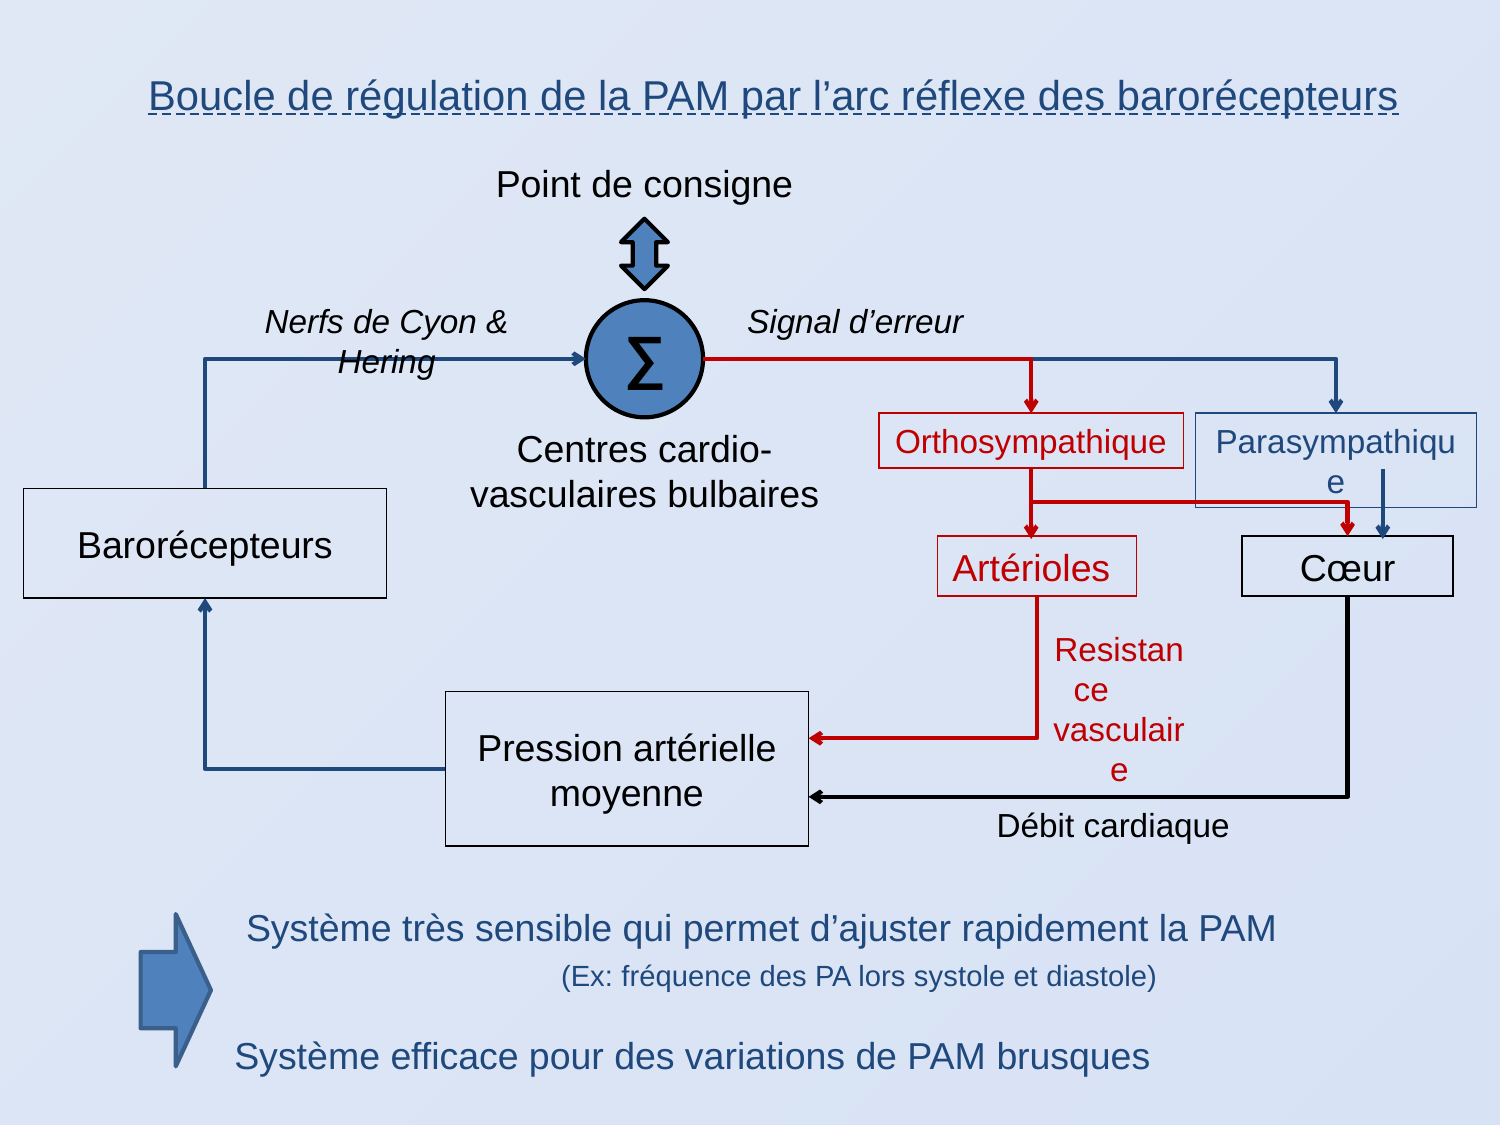

Boucle de régulation de la PAM par l’arc réflexe des barorécepteurs
Point de consigne

Nerfs de Cyon & Hering
Signal d’erreur

∑
Orthosympathique
Parasympathique
Centres cardio-vasculaires bulbaires

Barorécepteurs

Artérioles
Cœur
Resistance       vasculaire

Pression artérielle moyenne

Débit cardiaque

Système très sensible qui permet d’ajuster rapidement la PAM                                (Ex: fréquence des PA lors systole et diastole)
Système efficace pour des variations de PAM brusques